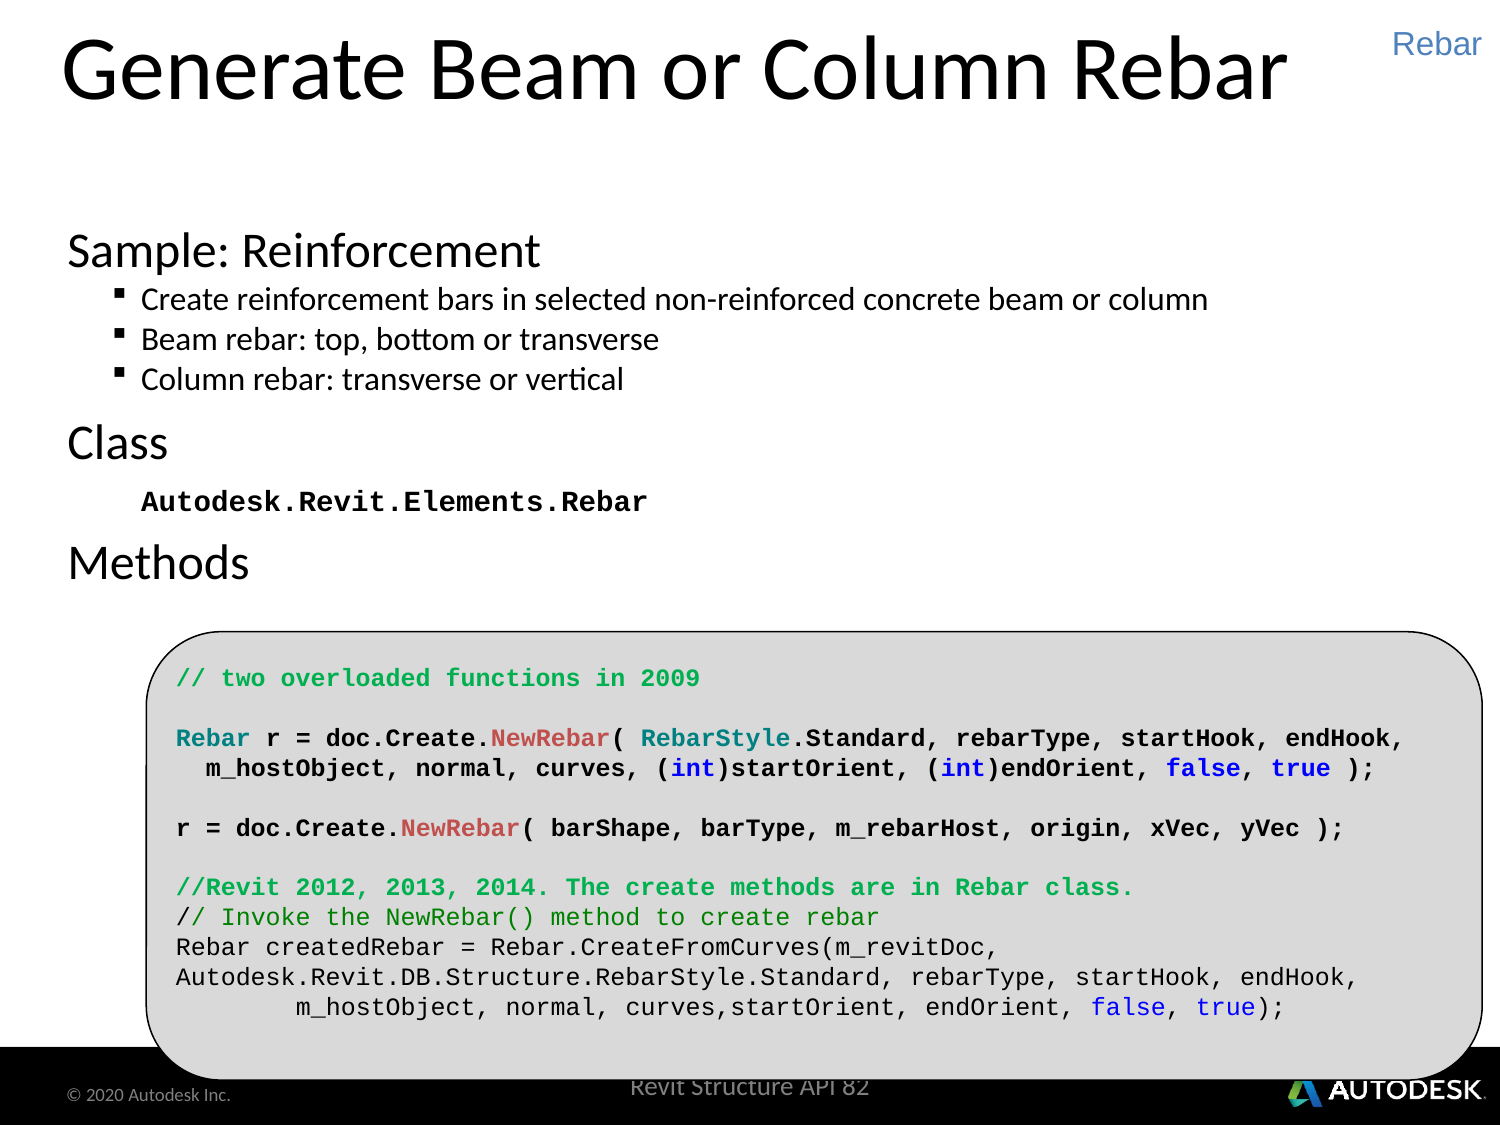

# Generate Beam or Column Rebar
Rebar
Sample: Reinforcement
Create reinforcement bars in selected non-reinforced concrete beam or column
Beam rebar: top, bottom or transverse
Column rebar: transverse or vertical
Class
Autodesk.Revit.Elements.Rebar
Methods
// two overloaded functions in 2009

Rebar r = doc.Create.NewRebar( RebarStyle.Standard, rebarType, startHook, endHook,
  m_hostObject, normal, curves, (int)startOrient, (int)endOrient, false, true );

r = doc.Create.NewRebar( barShape, barType, m_rebarHost, origin, xVec, yVec );

//Revit 2012, 2013, 2014. The create methods are in Rebar class.
// Invoke the NewRebar() method to create rebar
Rebar createdRebar = Rebar.CreateFromCurves(m_revitDoc, Autodesk.Revit.DB.Structure.RebarStyle.Standard, rebarType, startHook, endHook,
        m_hostObject, normal, curves,startOrient, endOrient, false, true);